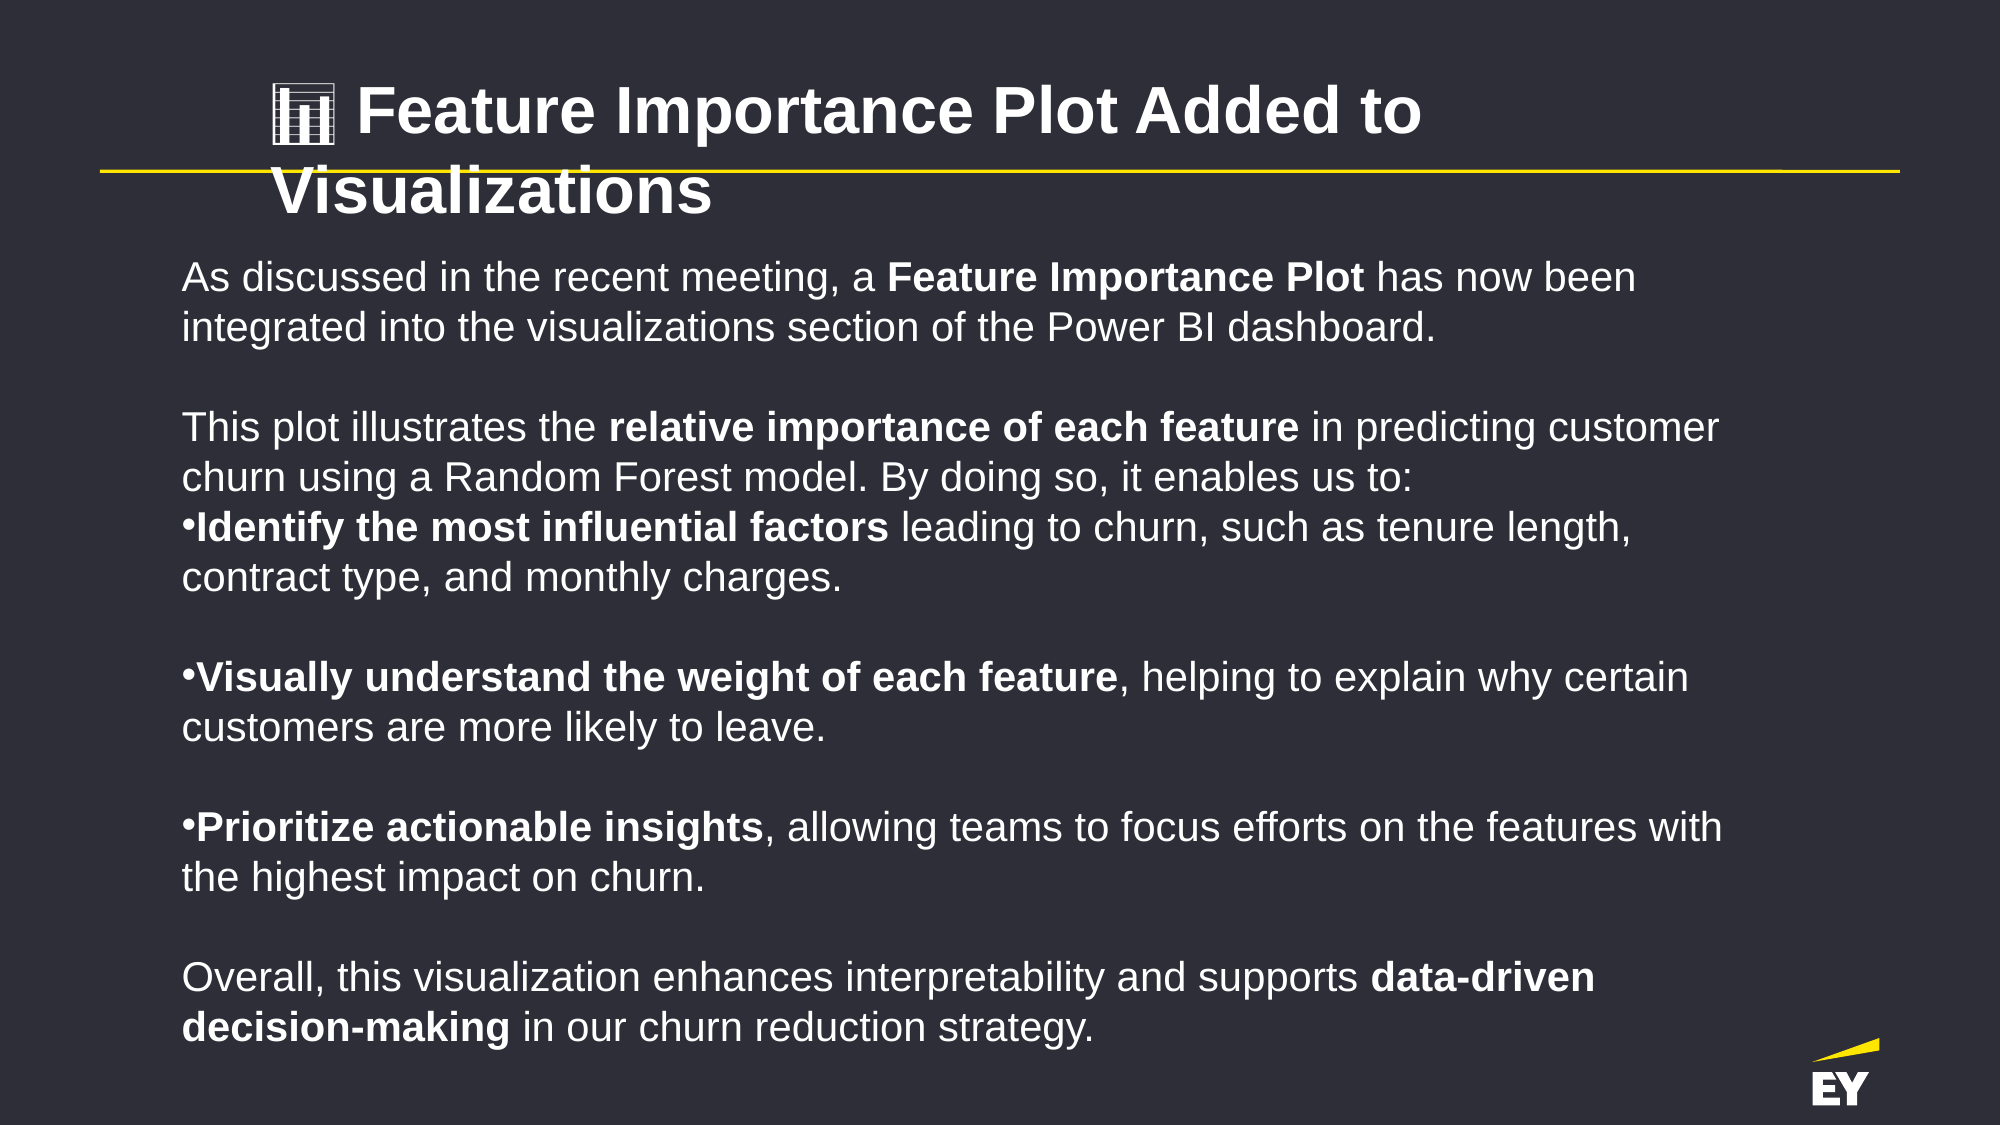

📊 Feature Importance Plot Added to Visualizations
As discussed in the recent meeting, a Feature Importance Plot has now been integrated into the visualizations section of the Power BI dashboard.

This plot illustrates the relative importance of each feature in predicting customer churn using a Random Forest model. By doing so, it enables us to:
Identify the most influential factors leading to churn, such as tenure length, contract type, and monthly charges.

Visually understand the weight of each feature, helping to explain why certain customers are more likely to leave.

Prioritize actionable insights, allowing teams to focus efforts on the features with the highest impact on churn.

Overall, this visualization enhances interpretability and supports data-driven decision-making in our churn reduction strategy.